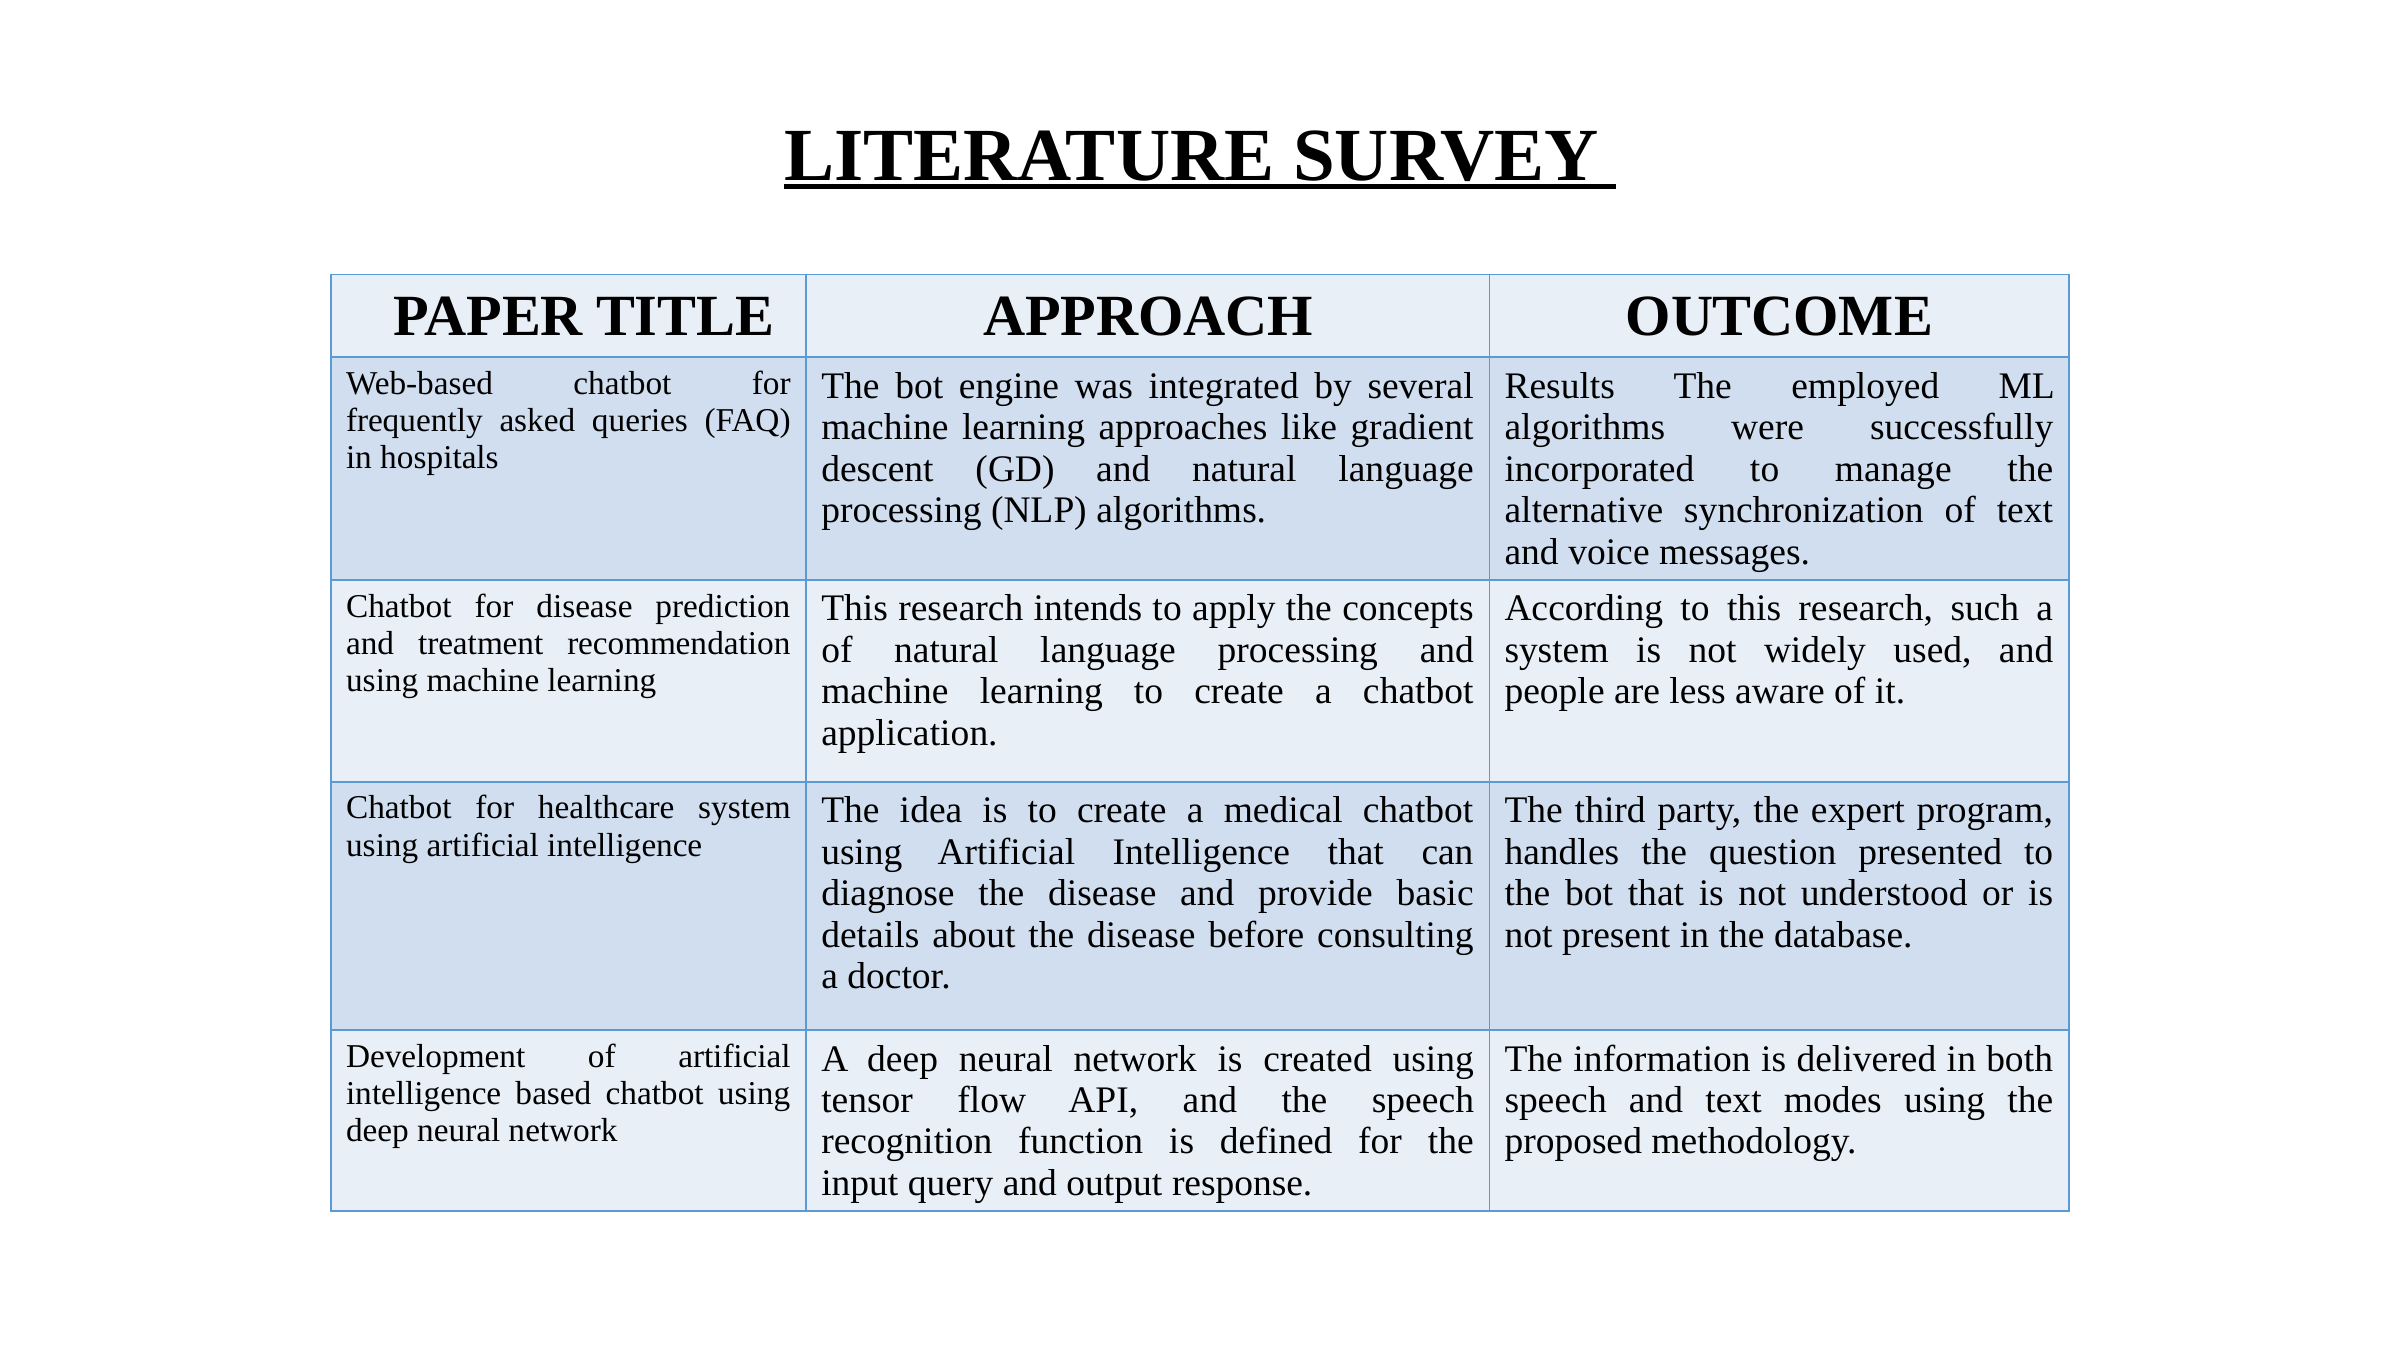

LITERATURE SURVEY
| PAPER TITLE | APPROACH | OUTCOME |
| --- | --- | --- |
| Web-based chatbot for frequently asked queries (FAQ) in hospitals | The bot engine was integrated by several machine learning approaches like gradient descent (GD) and natural language processing (NLP) algorithms. | Results The employed ML algorithms were successfully incorporated to manage the alternative synchronization of text and voice messages. |
| Chatbot for disease prediction and treatment recommendation using machine learning | This research intends to apply the concepts of natural language processing and machine learning to create a chatbot application. | According to this research, such a system is not widely used, and people are less aware of it. |
| Chatbot for healthcare system using artificial intelligence | The idea is to create a medical chatbot using Artificial Intelligence that can diagnose the disease and provide basic details about the disease before consulting a doctor. | The third party, the expert program, handles the question presented to the bot that is not understood or is not present in the database. |
| Development of artificial intelligence based chatbot using deep neural network | A deep neural network is created using tensor flow API, and the speech recognition function is defined for the input query and output response. | The information is delivered in both speech and text modes using the proposed methodology. |